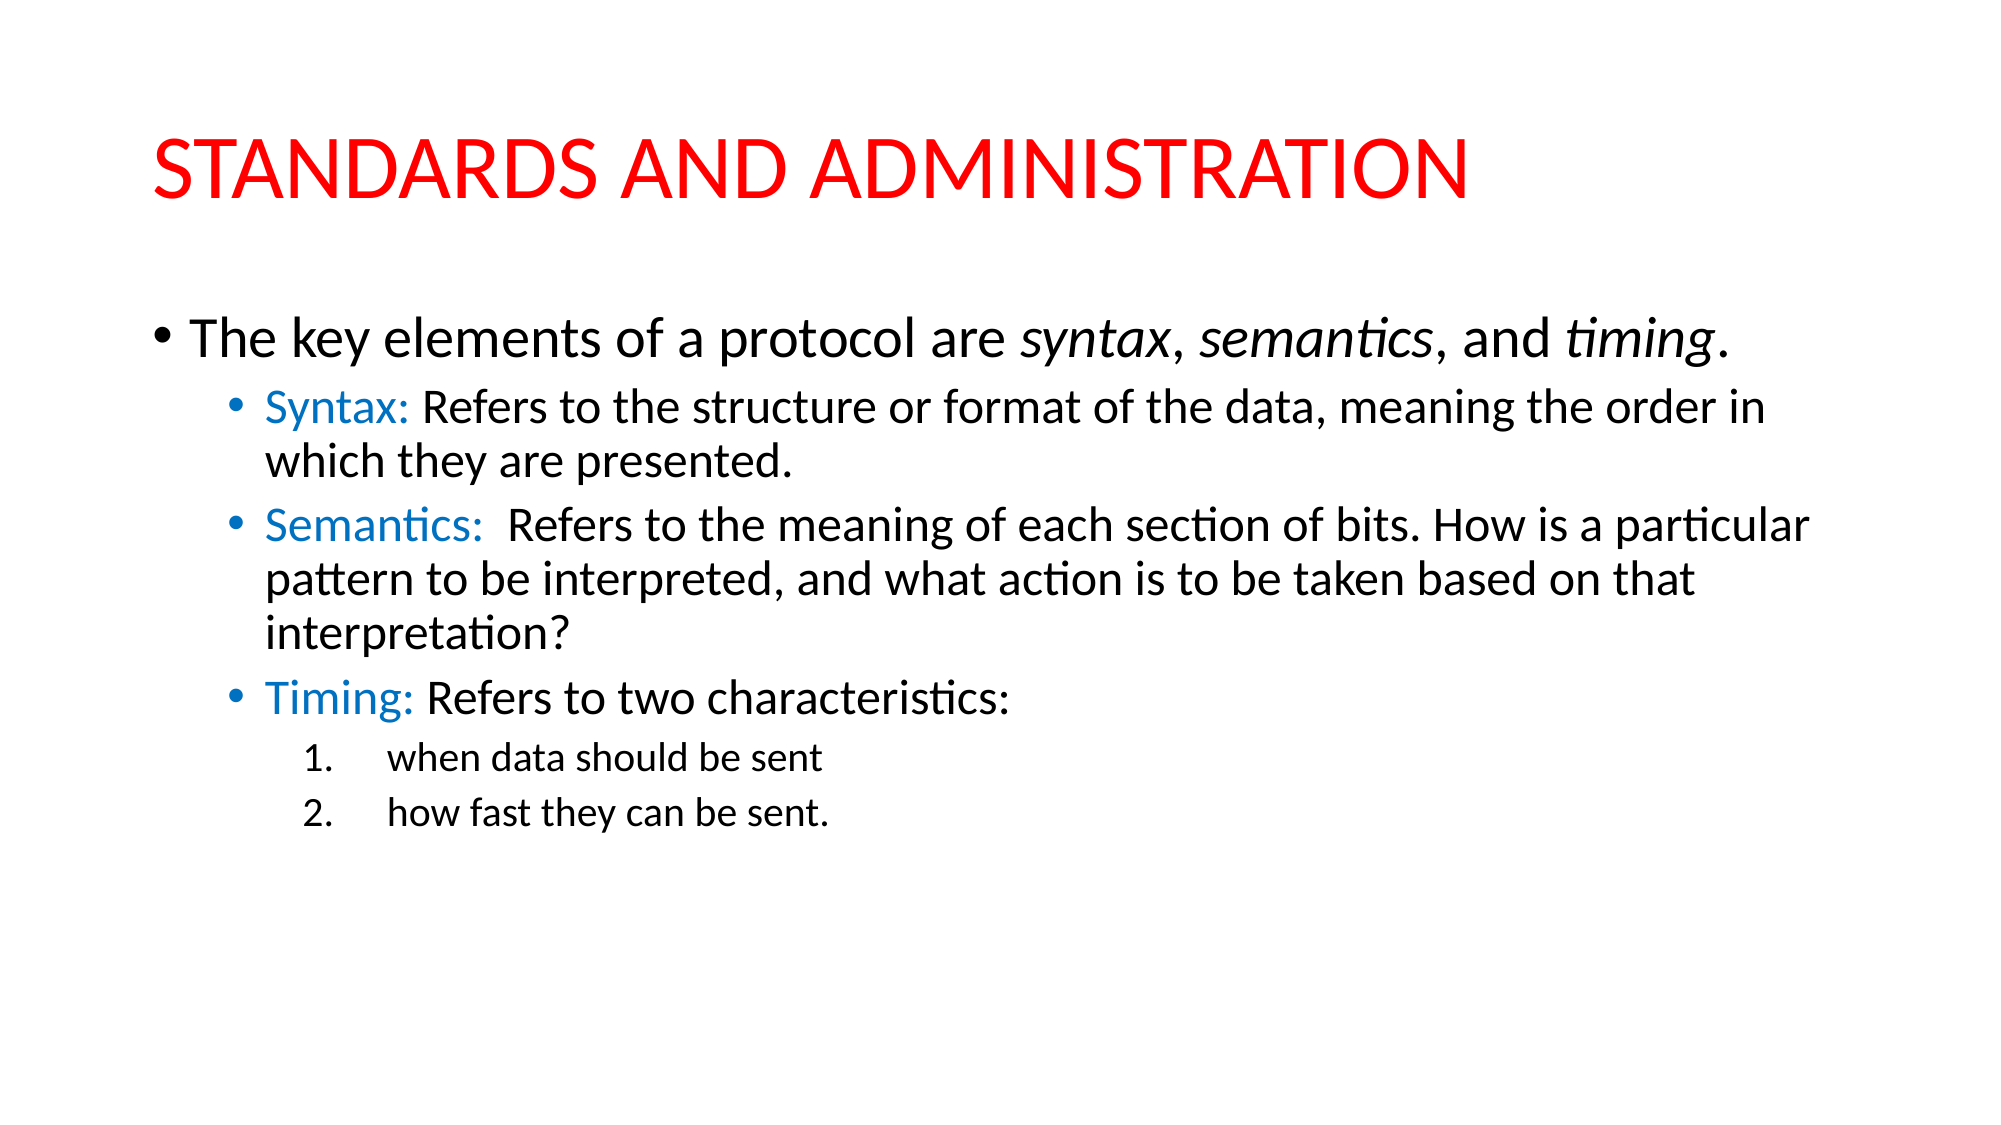

# STANDARDS AND ADMINISTRATION
The key elements of a protocol are syntax, semantics, and timing.
Syntax: Refers to the structure or format of the data, meaning the order in which they are presented.
Semantics:  Refers to the meaning of each section of bits. How is a particular pattern to be interpreted, and what action is to be taken based on that interpretation?
Timing: Refers to two characteristics:
when data should be sent
how fast they can be sent.